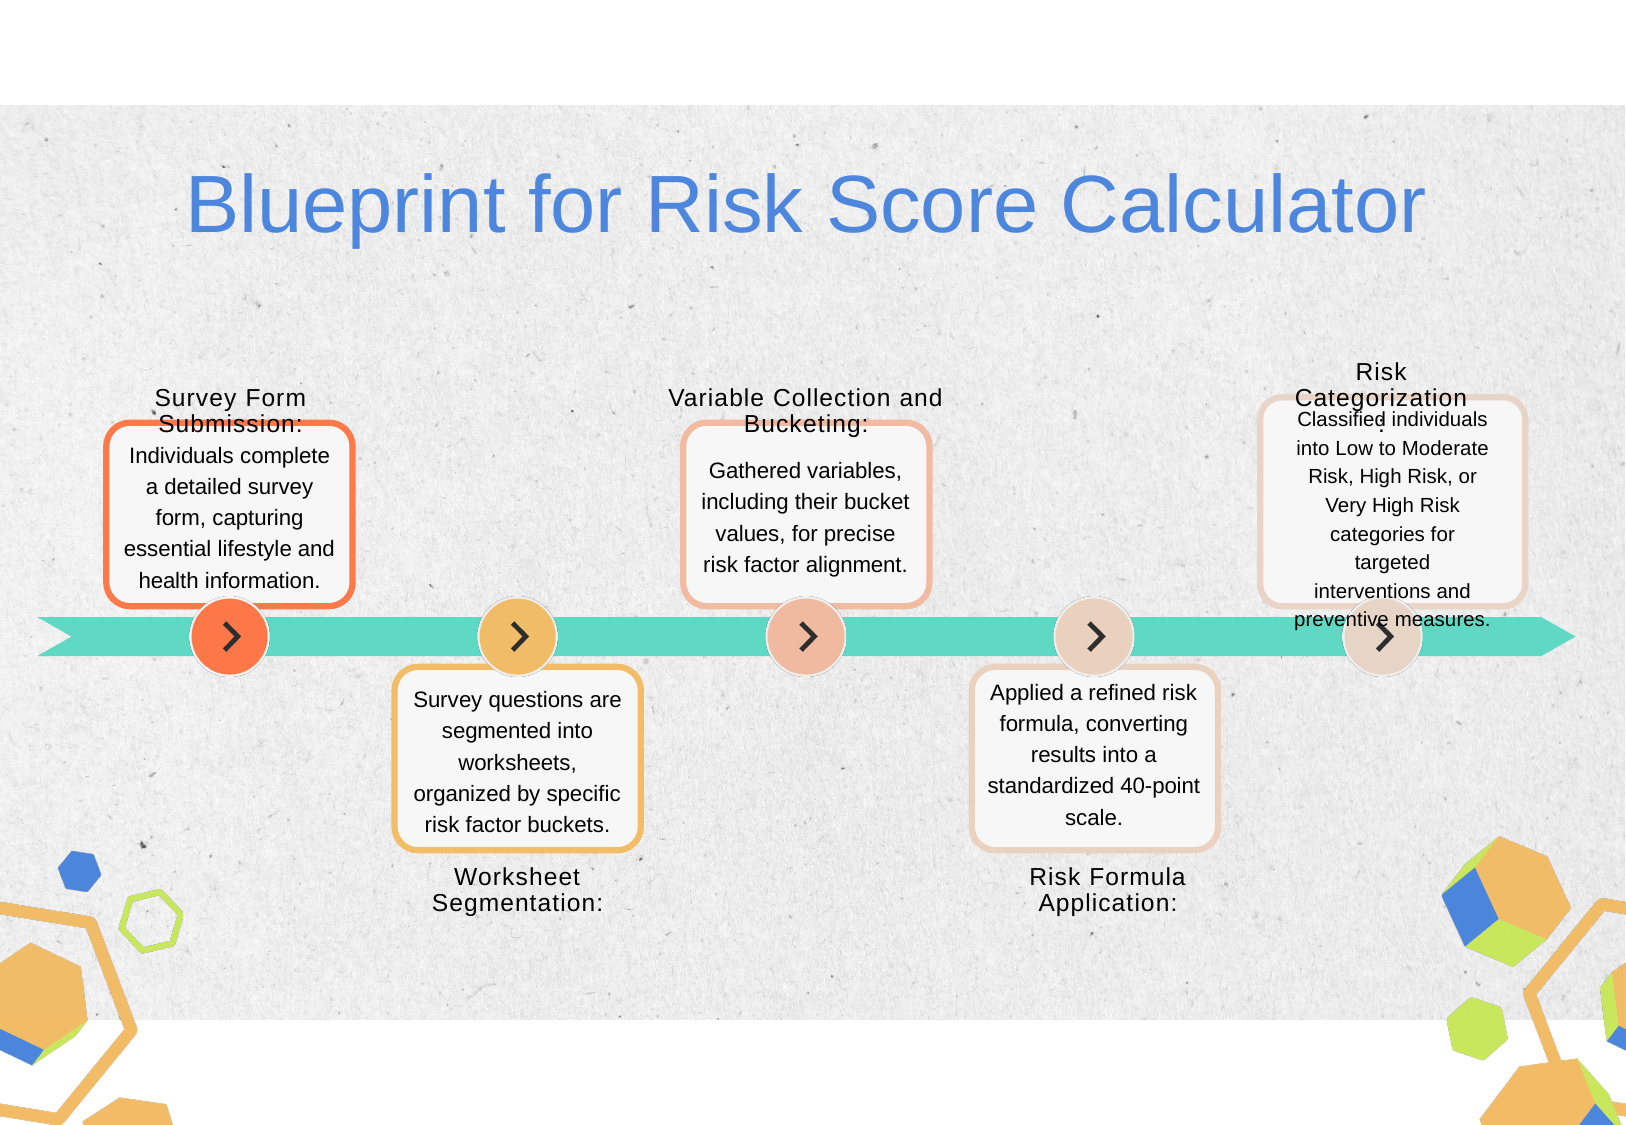

Blueprint for Risk Score Calculator
Risk Categorization:
Survey Form Submission:
Variable Collection and Bucketing:

Classified individuals into Low to Moderate Risk, High Risk, or Very High Risk categories for targeted interventions and preventive measures.

Individuals complete a detailed survey form, capturing essential lifestyle and health information.
Gathered variables, including their bucket values, for precise risk factor alignment.

Applied a refined risk formula, converting results into a standardized 40-point scale.
Survey questions are segmented into worksheets, organized by specific risk factor buckets.

Worksheet Segmentation:
Risk Formula Application: